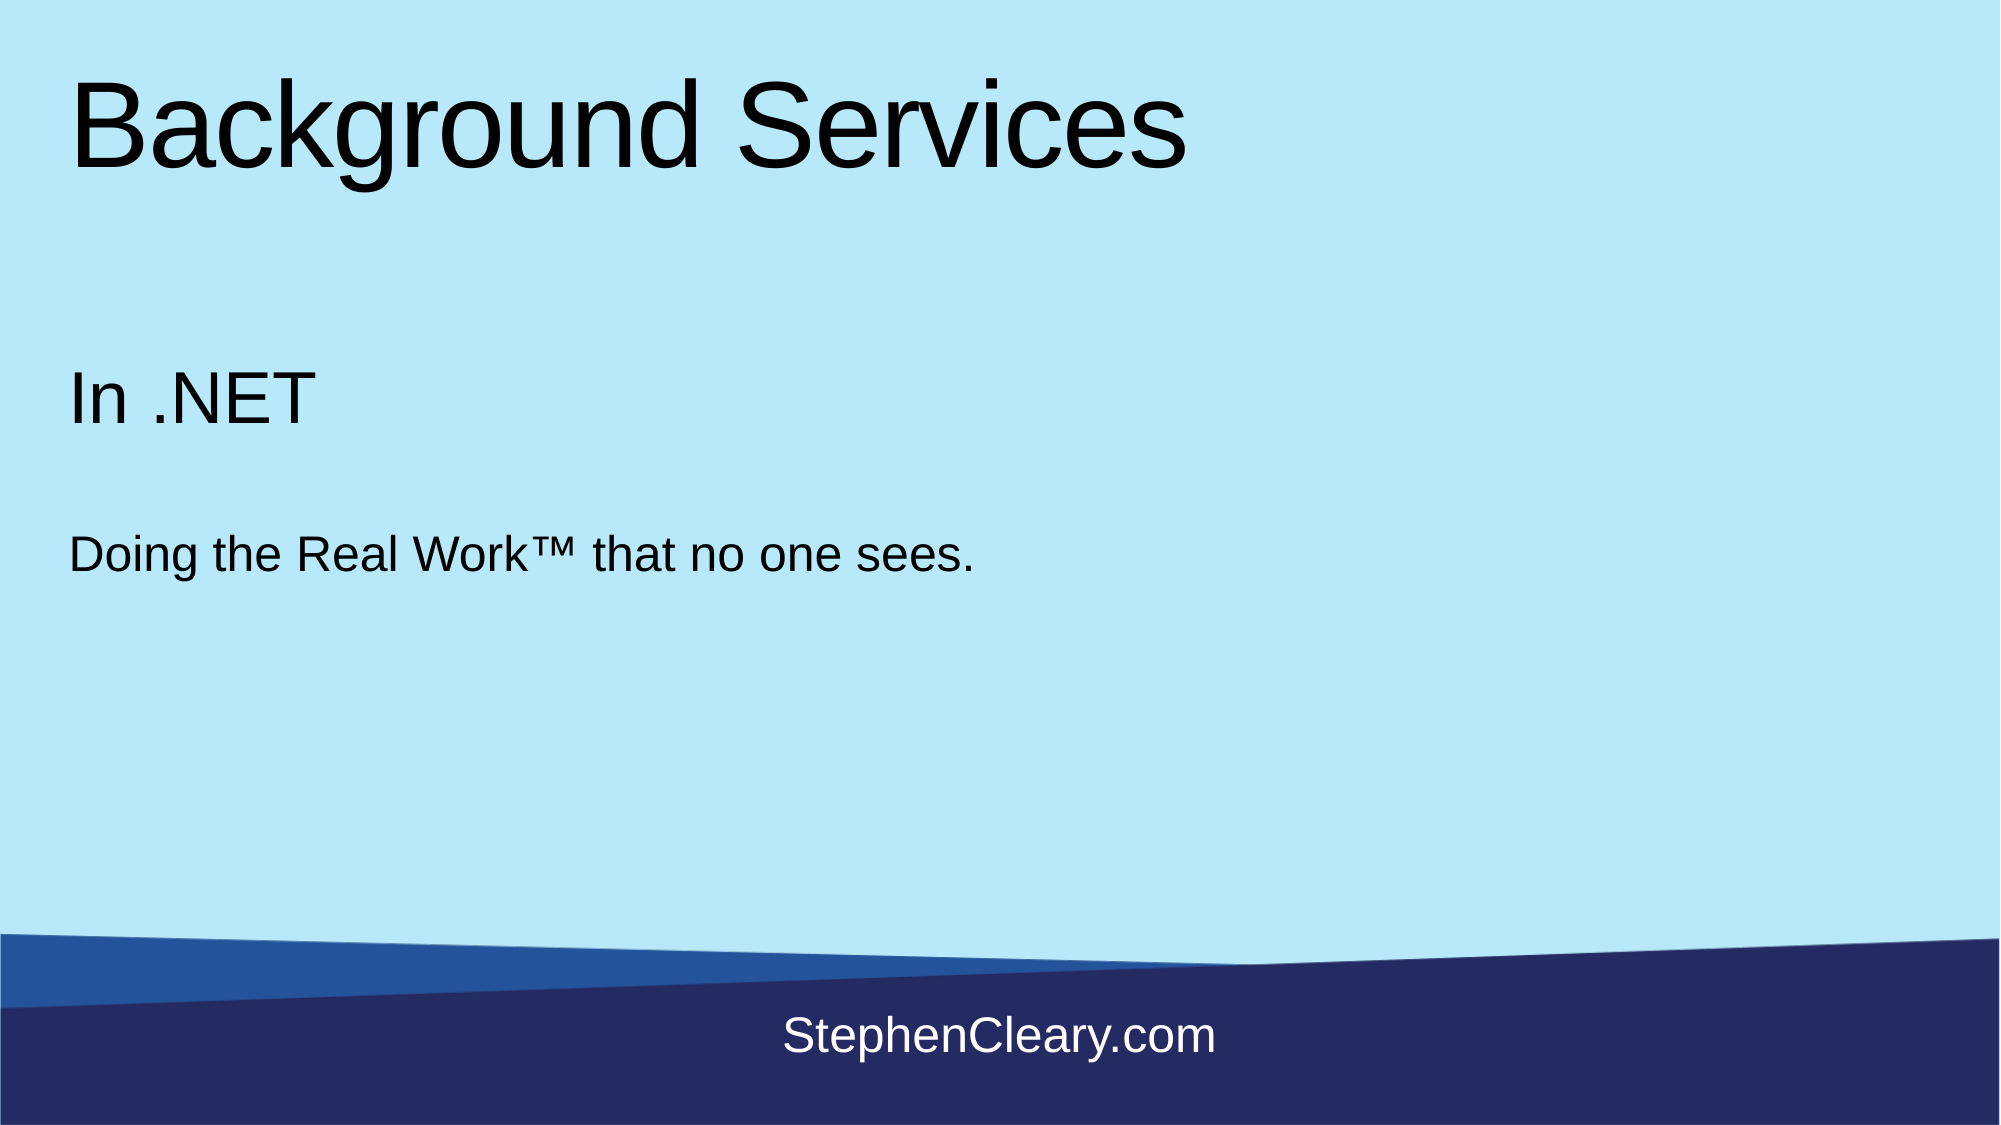

# Background Services
In .NET
Doing the Real Work™ that no one sees.